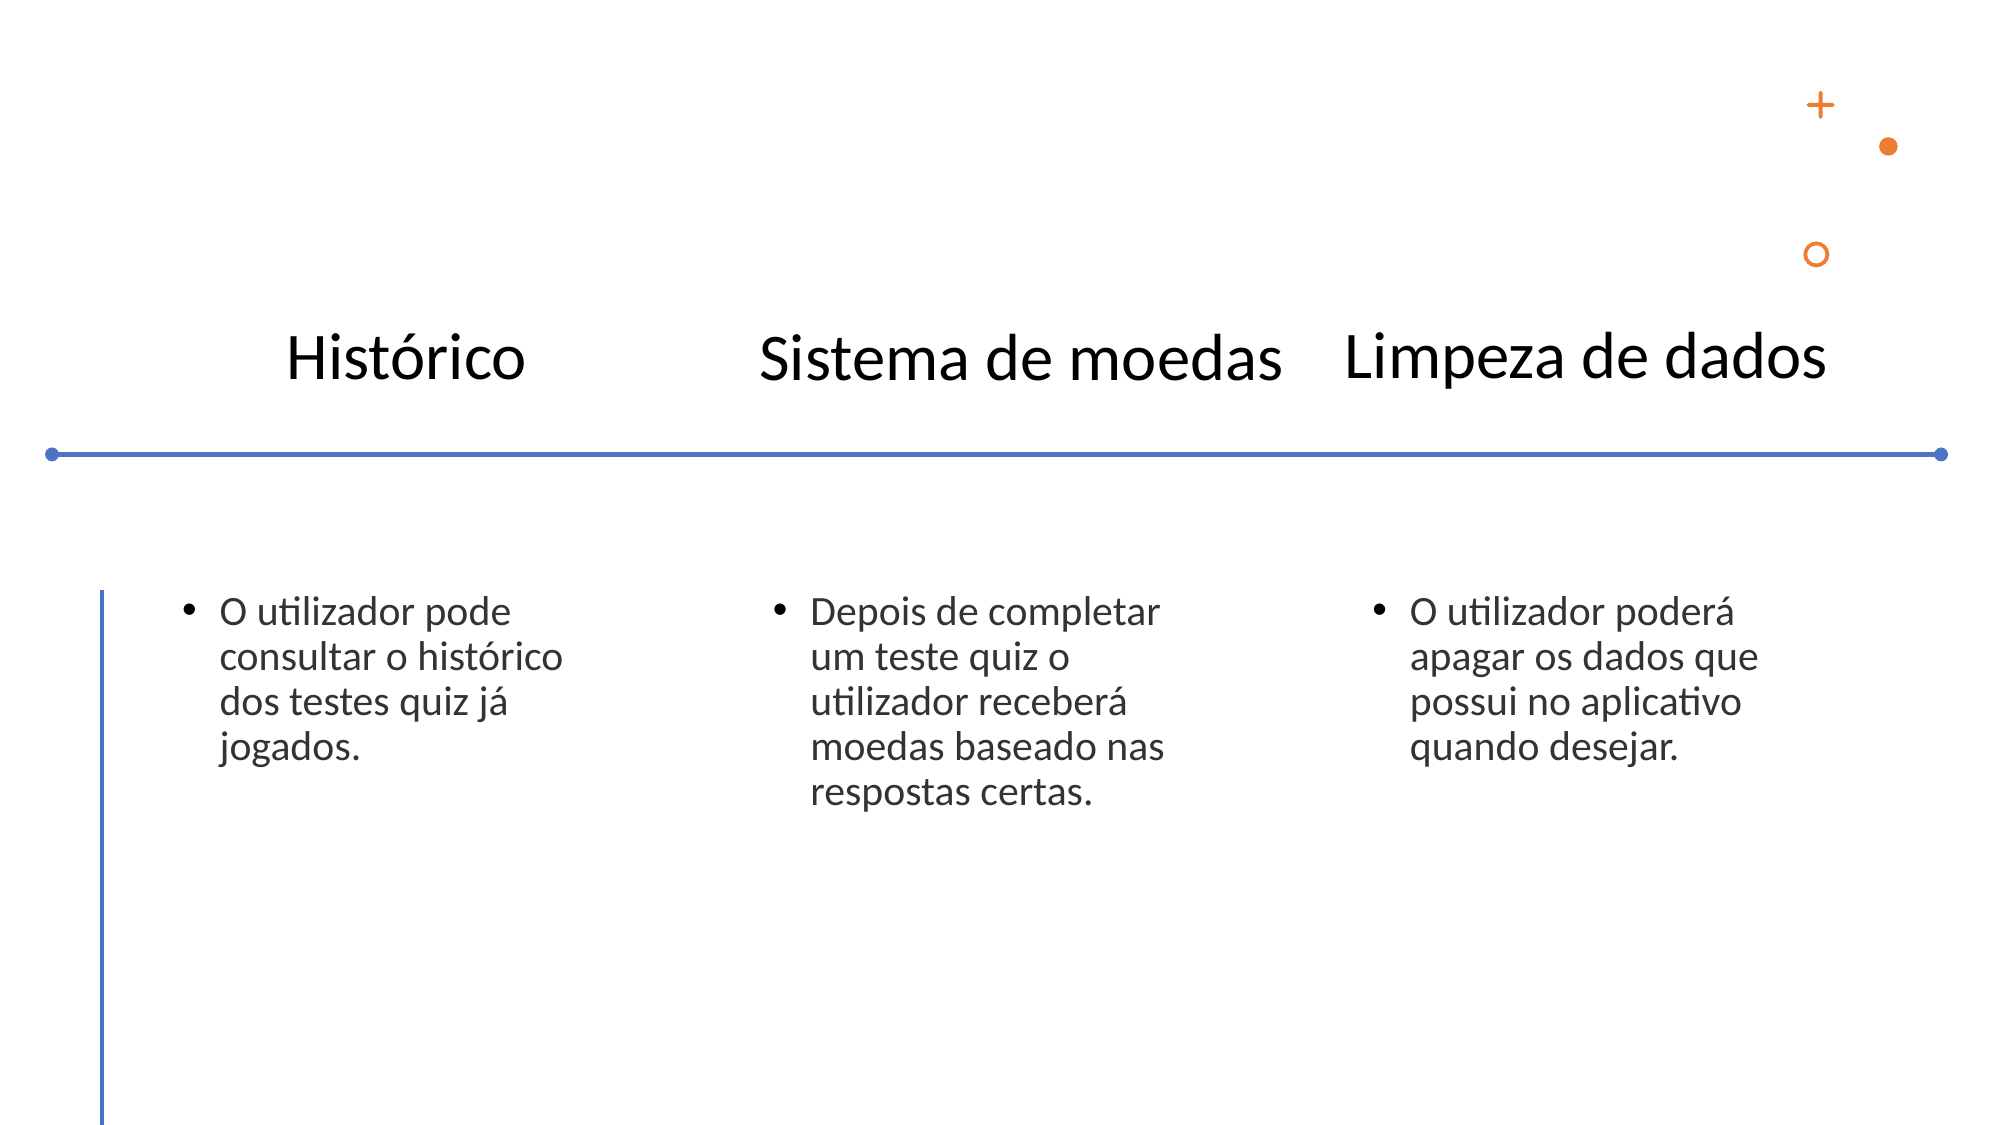

Limpeza de dados
# Histórico
Sistema de moedas
O utilizador pode consultar o histórico dos testes quiz já jogados.

Depois de completar um teste quiz o utilizador receberá moedas baseado nas respostas certas.

O utilizador poderá apagar os dados que possui no aplicativo quando desejar.